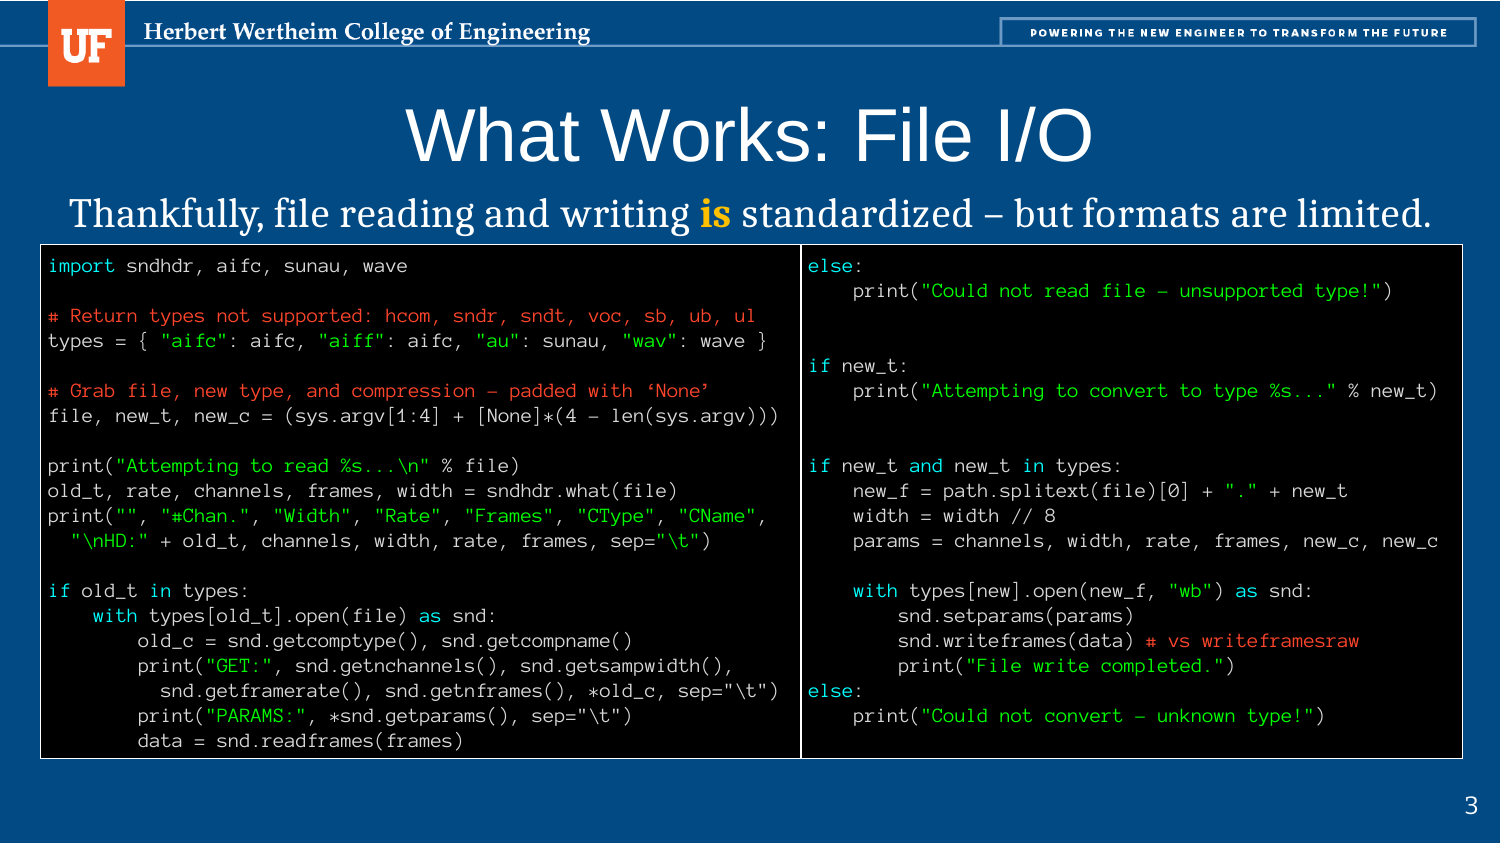

# What Works: File I/O
Thankfully, file reading and writing is standardized – but formats are limited.
import sndhdr, aifc, sunau, wave

# Return types not supported: hcom, sndr, sndt, voc, sb, ub, ul
types = { "aifc": aifc, "aiff": aifc, "au": sunau, "wav": wave }

# Grab file, new type, and compression – padded with ‘None’
file, new_t, new_c = (sys.argv[1:4] + [None]*(4 – len(sys.argv)))

print("Attempting to read %s...\n" % file)
old_t, rate, channels, frames, width = sndhdr.what(file)
print("", "#Chan.", "Width", "Rate", "Frames", "CType", "CName",
  "\nHD:" + old_t, channels, width, rate, frames, sep="\t")

if old_t in types:
    with types[old_t].open(file) as snd:
        old_c = snd.getcomptype(), snd.getcompname()
        print("GET:", snd.getnchannels(), snd.getsampwidth(),
          snd.getframerate(), snd.getnframes(), *old_c, sep="\t")
        print("PARAMS:", *snd.getparams(), sep="\t")
        data = snd.readframes(frames)
else:
    print("Could not read file – unsupported type!")

if new_t:
    print("Attempting to convert to type %s..." % new_t)

if new_t and new_t in types:
    new_f = path.splitext(file)[0] + "." + new_t
    width = width // 8
    params = channels, width, rate, frames, new_c, new_c

    with types[new].open(new_f, "wb") as snd:
        snd.setparams(params)
        snd.writeframes(data) # vs writeframesraw
        print("File write completed.")
else:
    print("Could not convert – unknown type!")

3